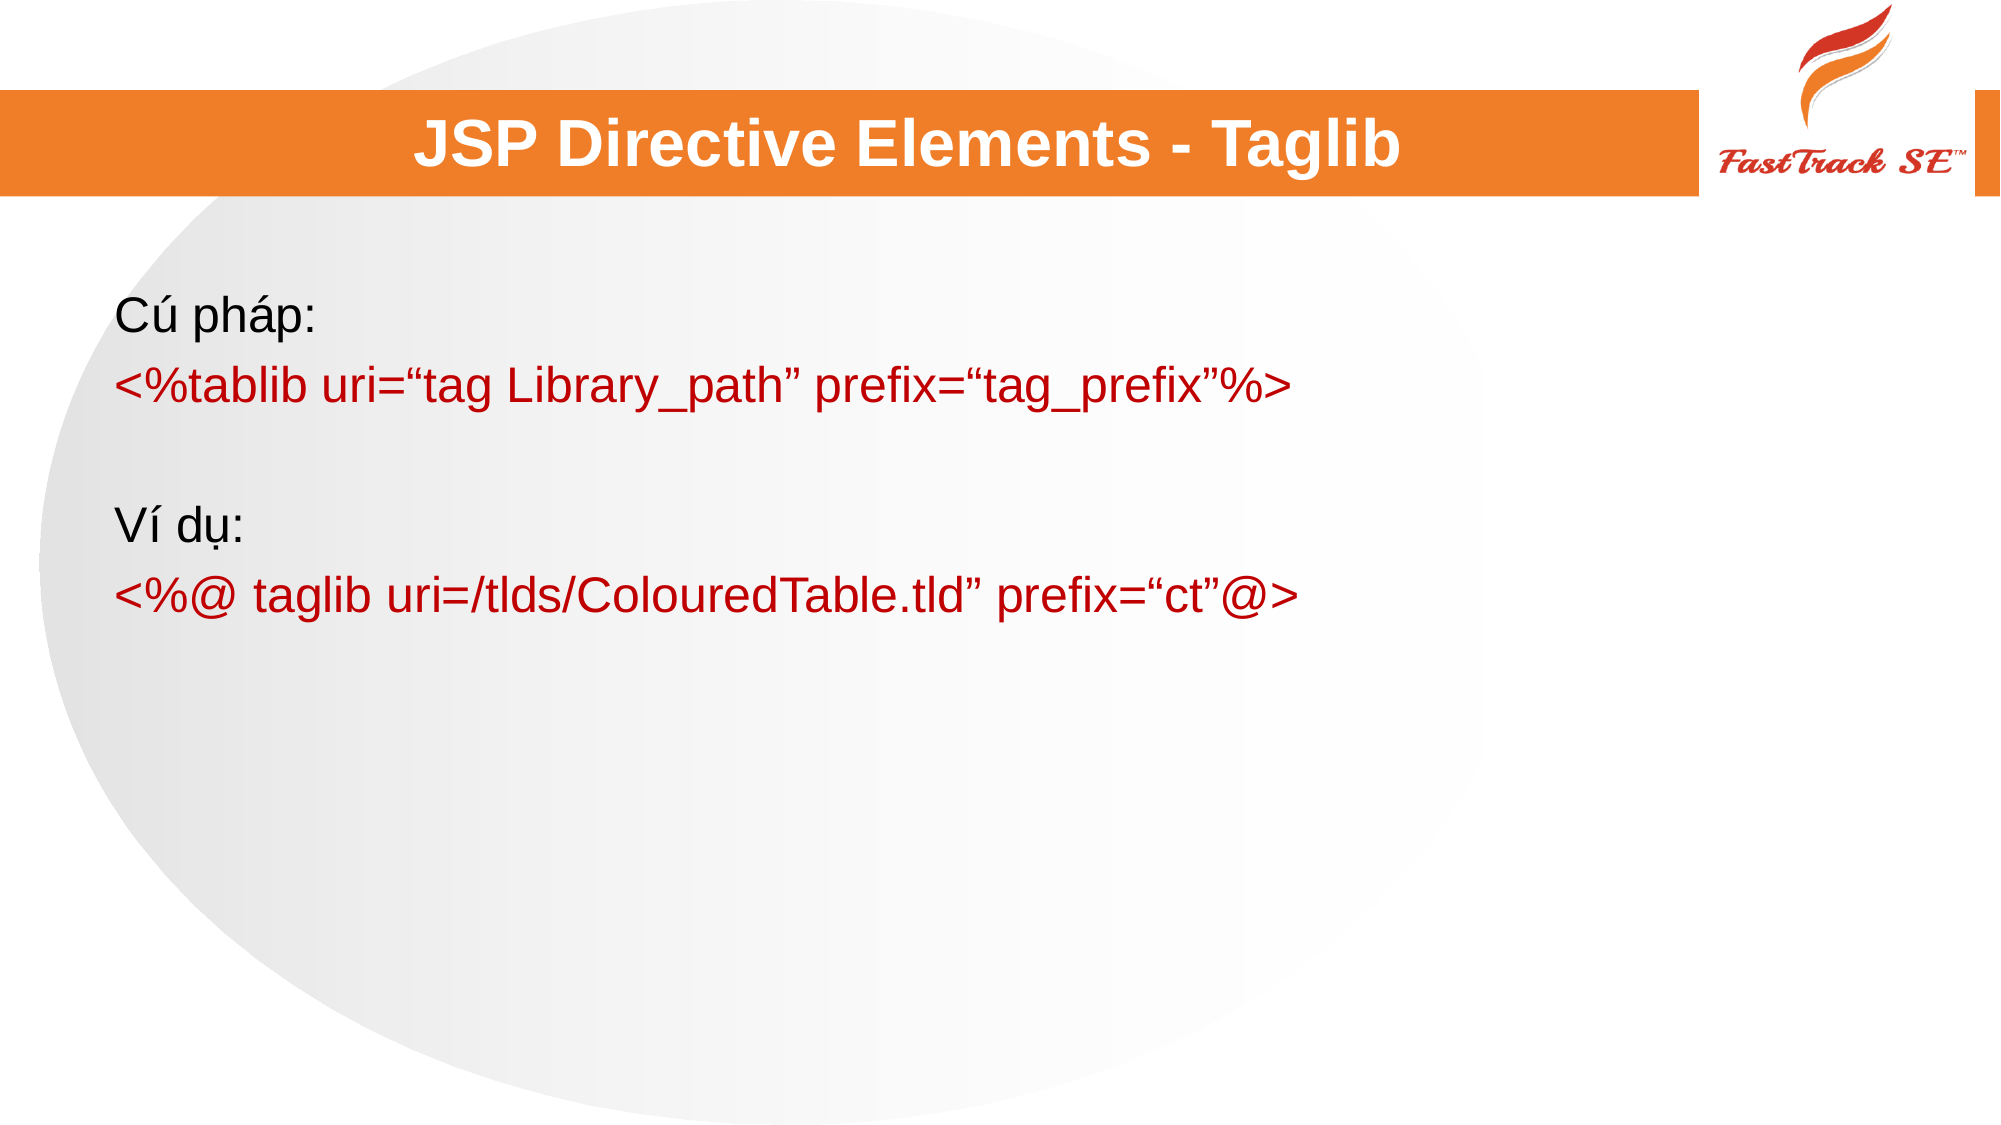

# JSP Directive Elements - Taglib
Cú pháp:
<%tablib uri=“tag Library_path” prefix=“tag_prefix”%>

Ví dụ:
<%@ taglib uri=/tlds/ColouredTable.tld” prefix=“ct”@>